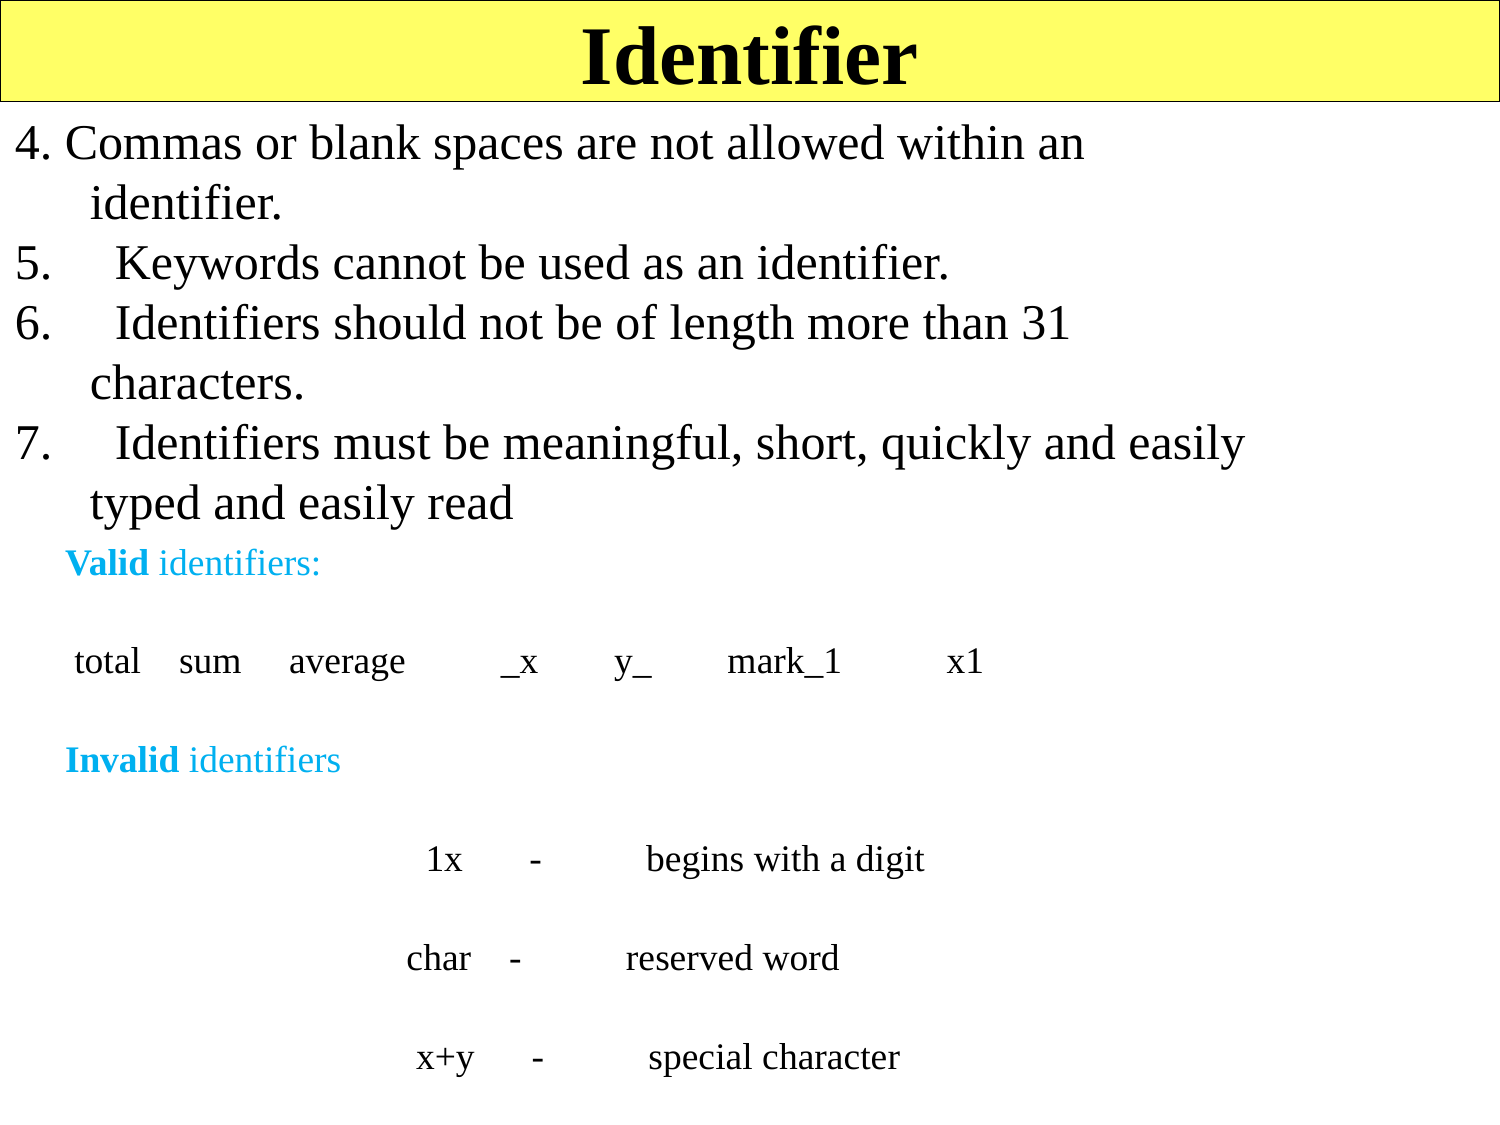

Identifier
4. Commas or blank spaces are not allowed within an identifier.
5.     Keywords cannot be used as an identifier.
6.     Identifiers should not be of length more than 31 characters.
7.     Identifiers must be meaningful, short, quickly and easily typed and easily read

# Valid identifiers:
 total    sum     average          _x        y_        mark_1           x1
Invalid identifiers    
                                      1x       -           begins with a digit
                                    char    -           reserved word
                                     x+y      -           special character